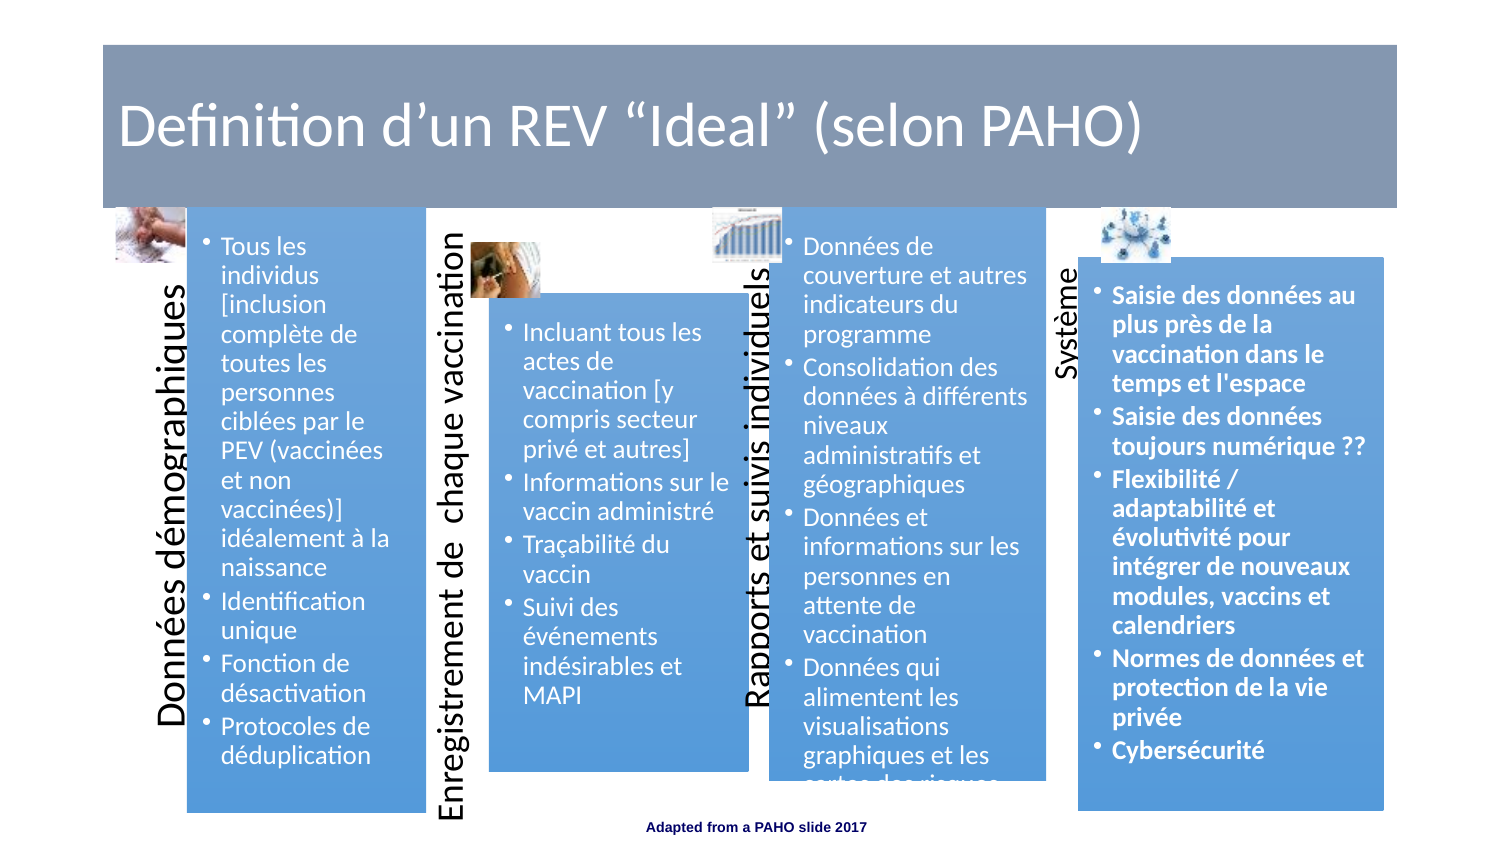

# Definition d’un REV “Ideal” (selon PAHO)
Données démographiques
Tous les individus [inclusion complète de toutes les personnes ciblées par le PEV (vaccinées et non vaccinées)] idéalement à la naissance
Identification unique
Fonction de désactivation
Protocoles de déduplication
Enregistrement de  chaque vaccination
Incluant tous les actes de vaccination [y compris secteur privé et autres]
Informations sur le vaccin administré
Traçabilité du vaccin
Suivi des événements indésirables et MAPI
Rapports et suivis individuels
Données de couverture et autres indicateurs du programme
Consolidation des données à différents niveaux administratifs et géographiques
Données et informations sur les personnes en attente de vaccination
Données qui alimentent les visualisations graphiques et les cartes des risques

Système
Saisie des données au plus près de la vaccination dans le temps et l'espace
Saisie des données toujours numérique ??
Flexibilité / adaptabilité et évolutivité pour intégrer de nouveaux modules, vaccins et calendriers
Normes de données et protection de la vie privée
Cybersécurité
Adapted from a PAHO slide 2017